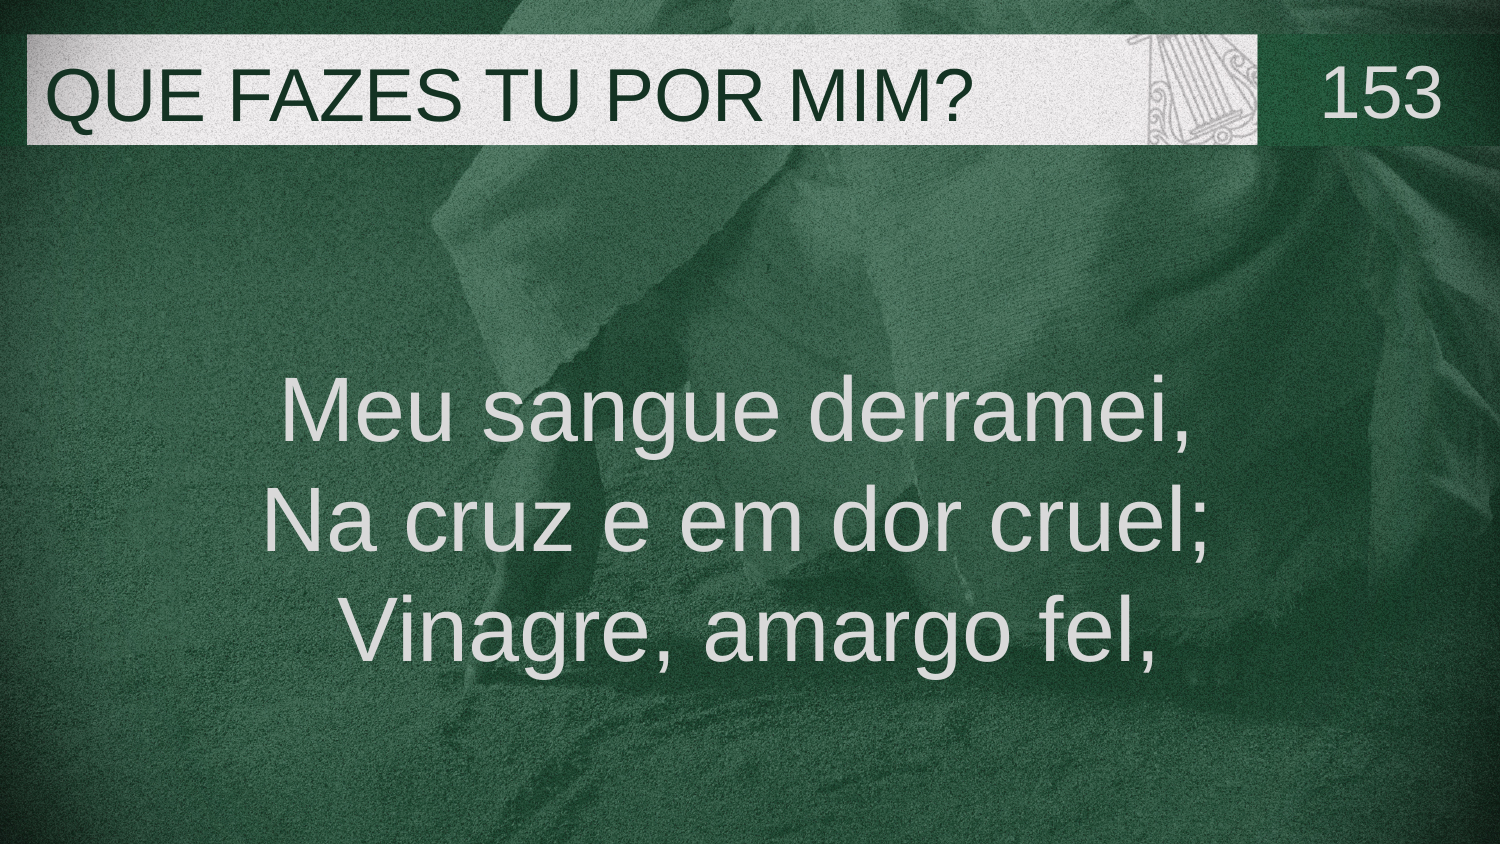

# QUE FAZES TU POR MIM?
153
Meu sangue derramei,
Na cruz e em dor cruel;
Vinagre, amargo fel,